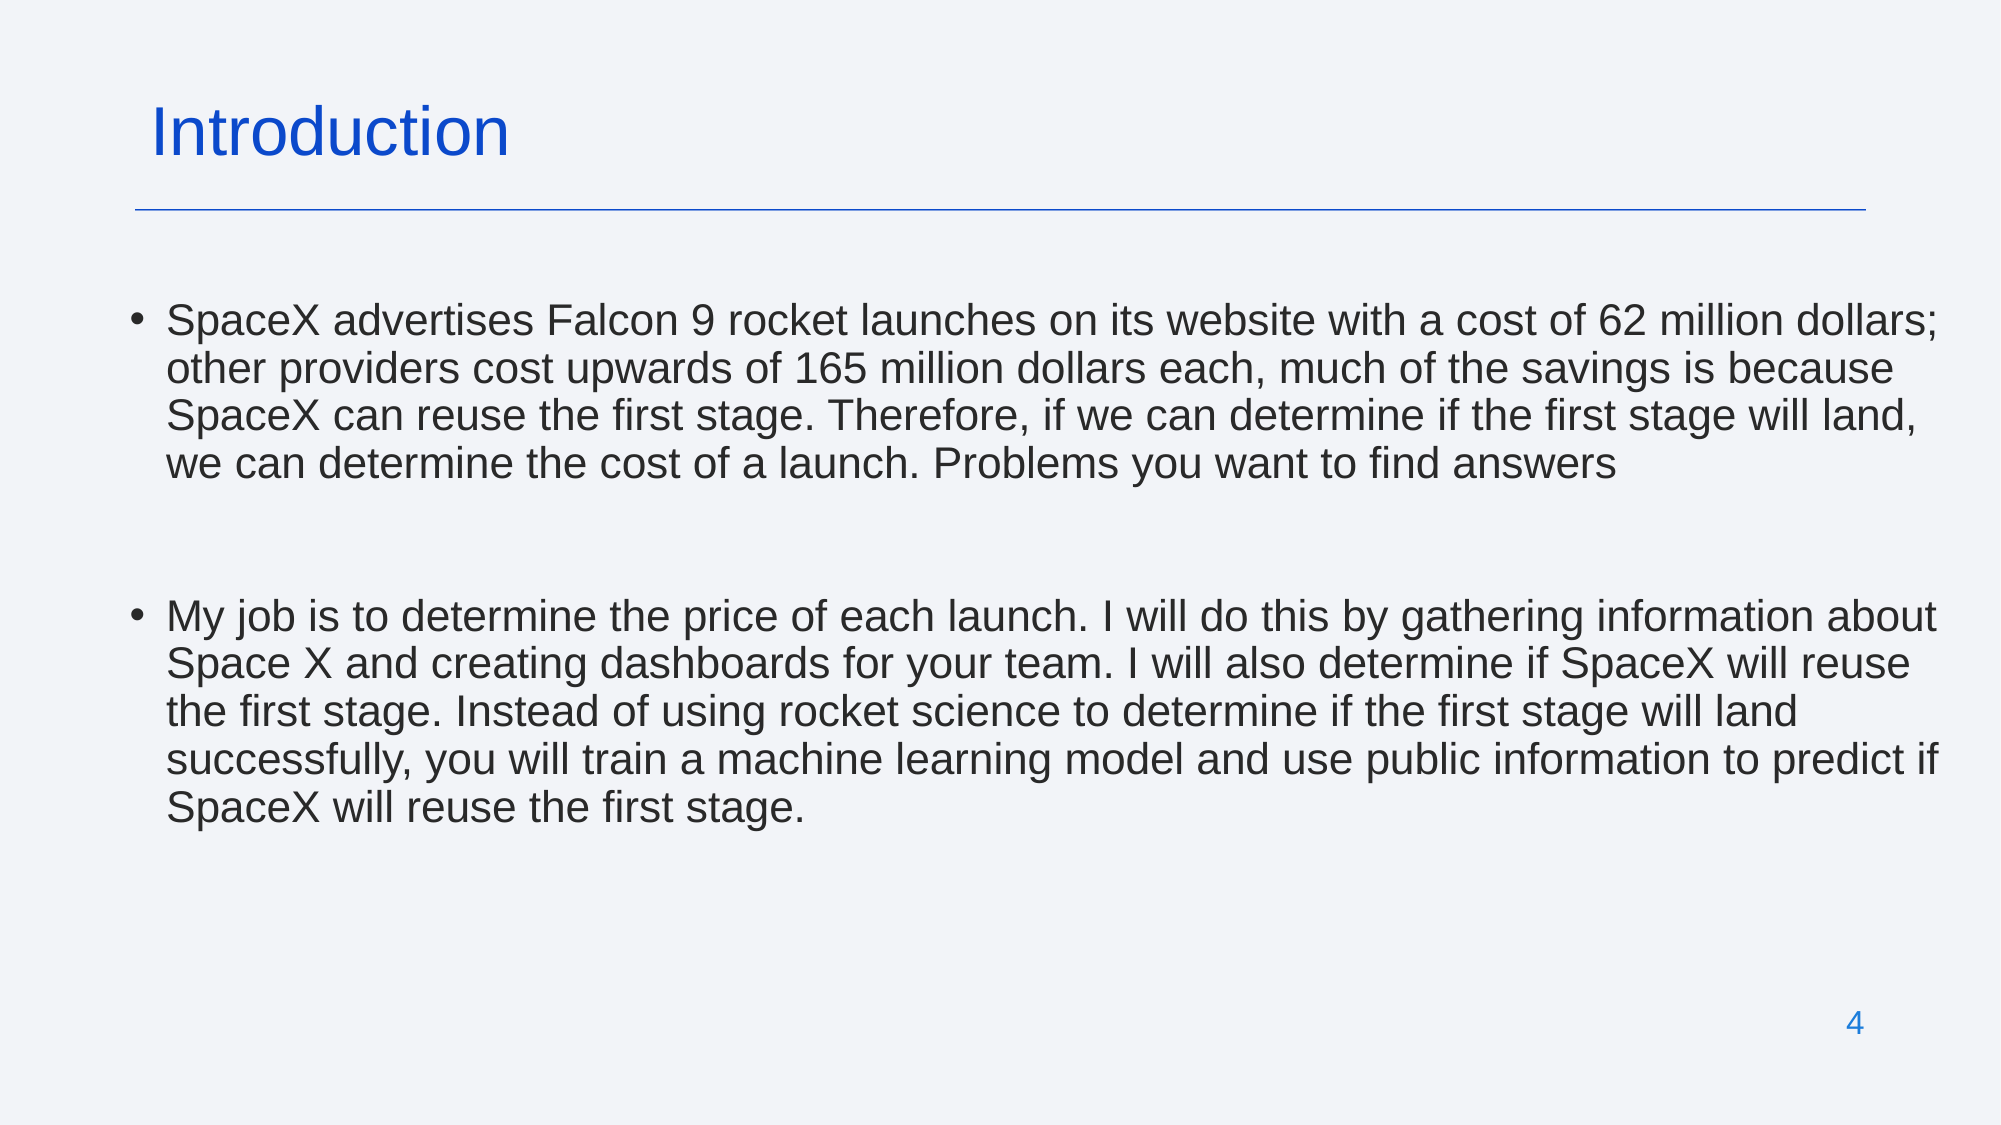

Introduction
SpaceX advertises Falcon 9 rocket launches on its website with a cost of 62 million dollars; other providers cost upwards of 165 million dollars each, much of the savings is because SpaceX can reuse the first stage. Therefore, if we can determine if the first stage will land, we can determine the cost of a launch. Problems you want to find answers

My job is to determine the price of each launch. I will do this by gathering information about Space X and creating dashboards for your team. I will also determine if SpaceX will reuse the first stage. Instead of using rocket science to determine if the first stage will land successfully, you will train a machine learning model and use public information to predict if SpaceX will reuse the first stage.
4